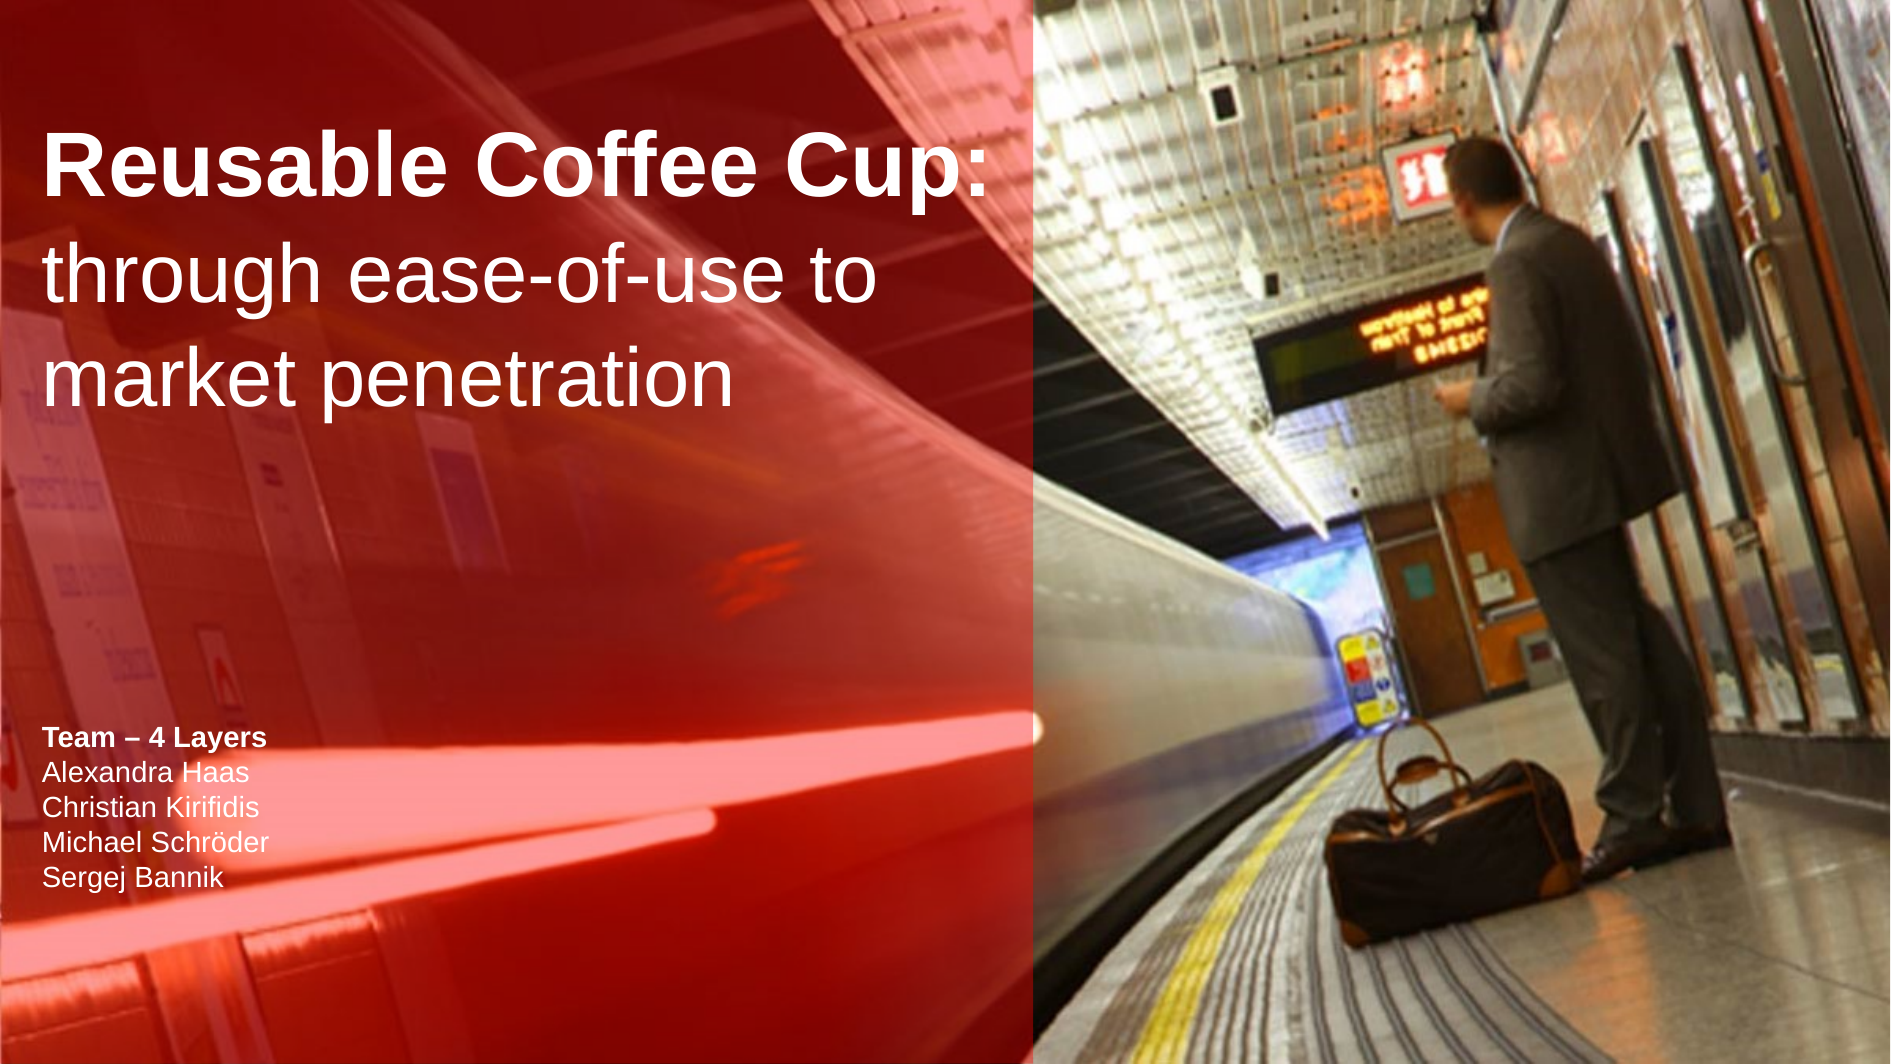

Reusable Coffee Cup:
through ease-of-use to market penetration
Team – 4 Layers
Alexandra Haas
Christian Kirifidis
Michael Schröder
Sergej Bannik